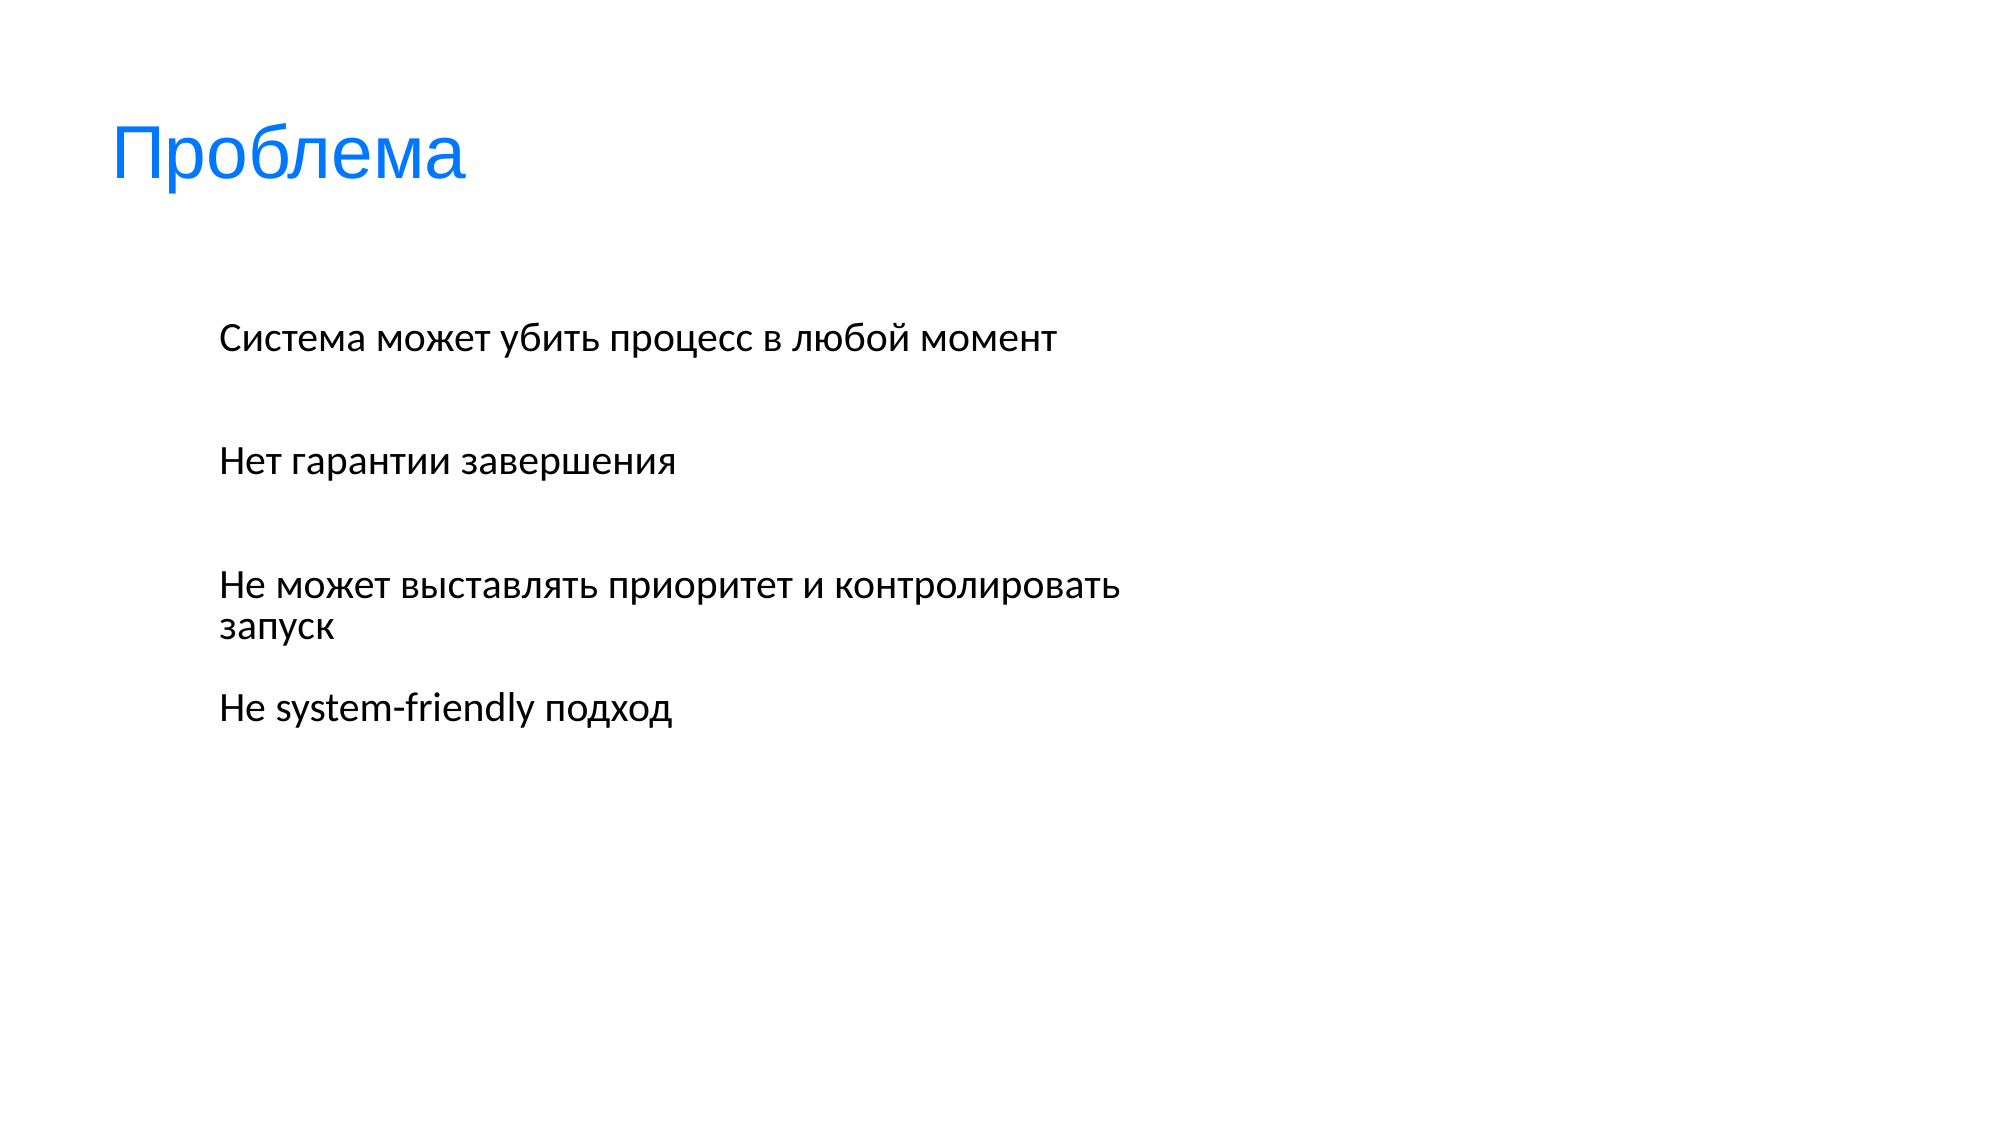

# Проблема
| Система может убить процесс в любой момент |  |
| --- | --- |
| Нет гарантии завершения |  |
| Не может выставлять приоритет и контролировать запуск |  |
| Не system-friendly подход |  |
|  |  |
|  |  |